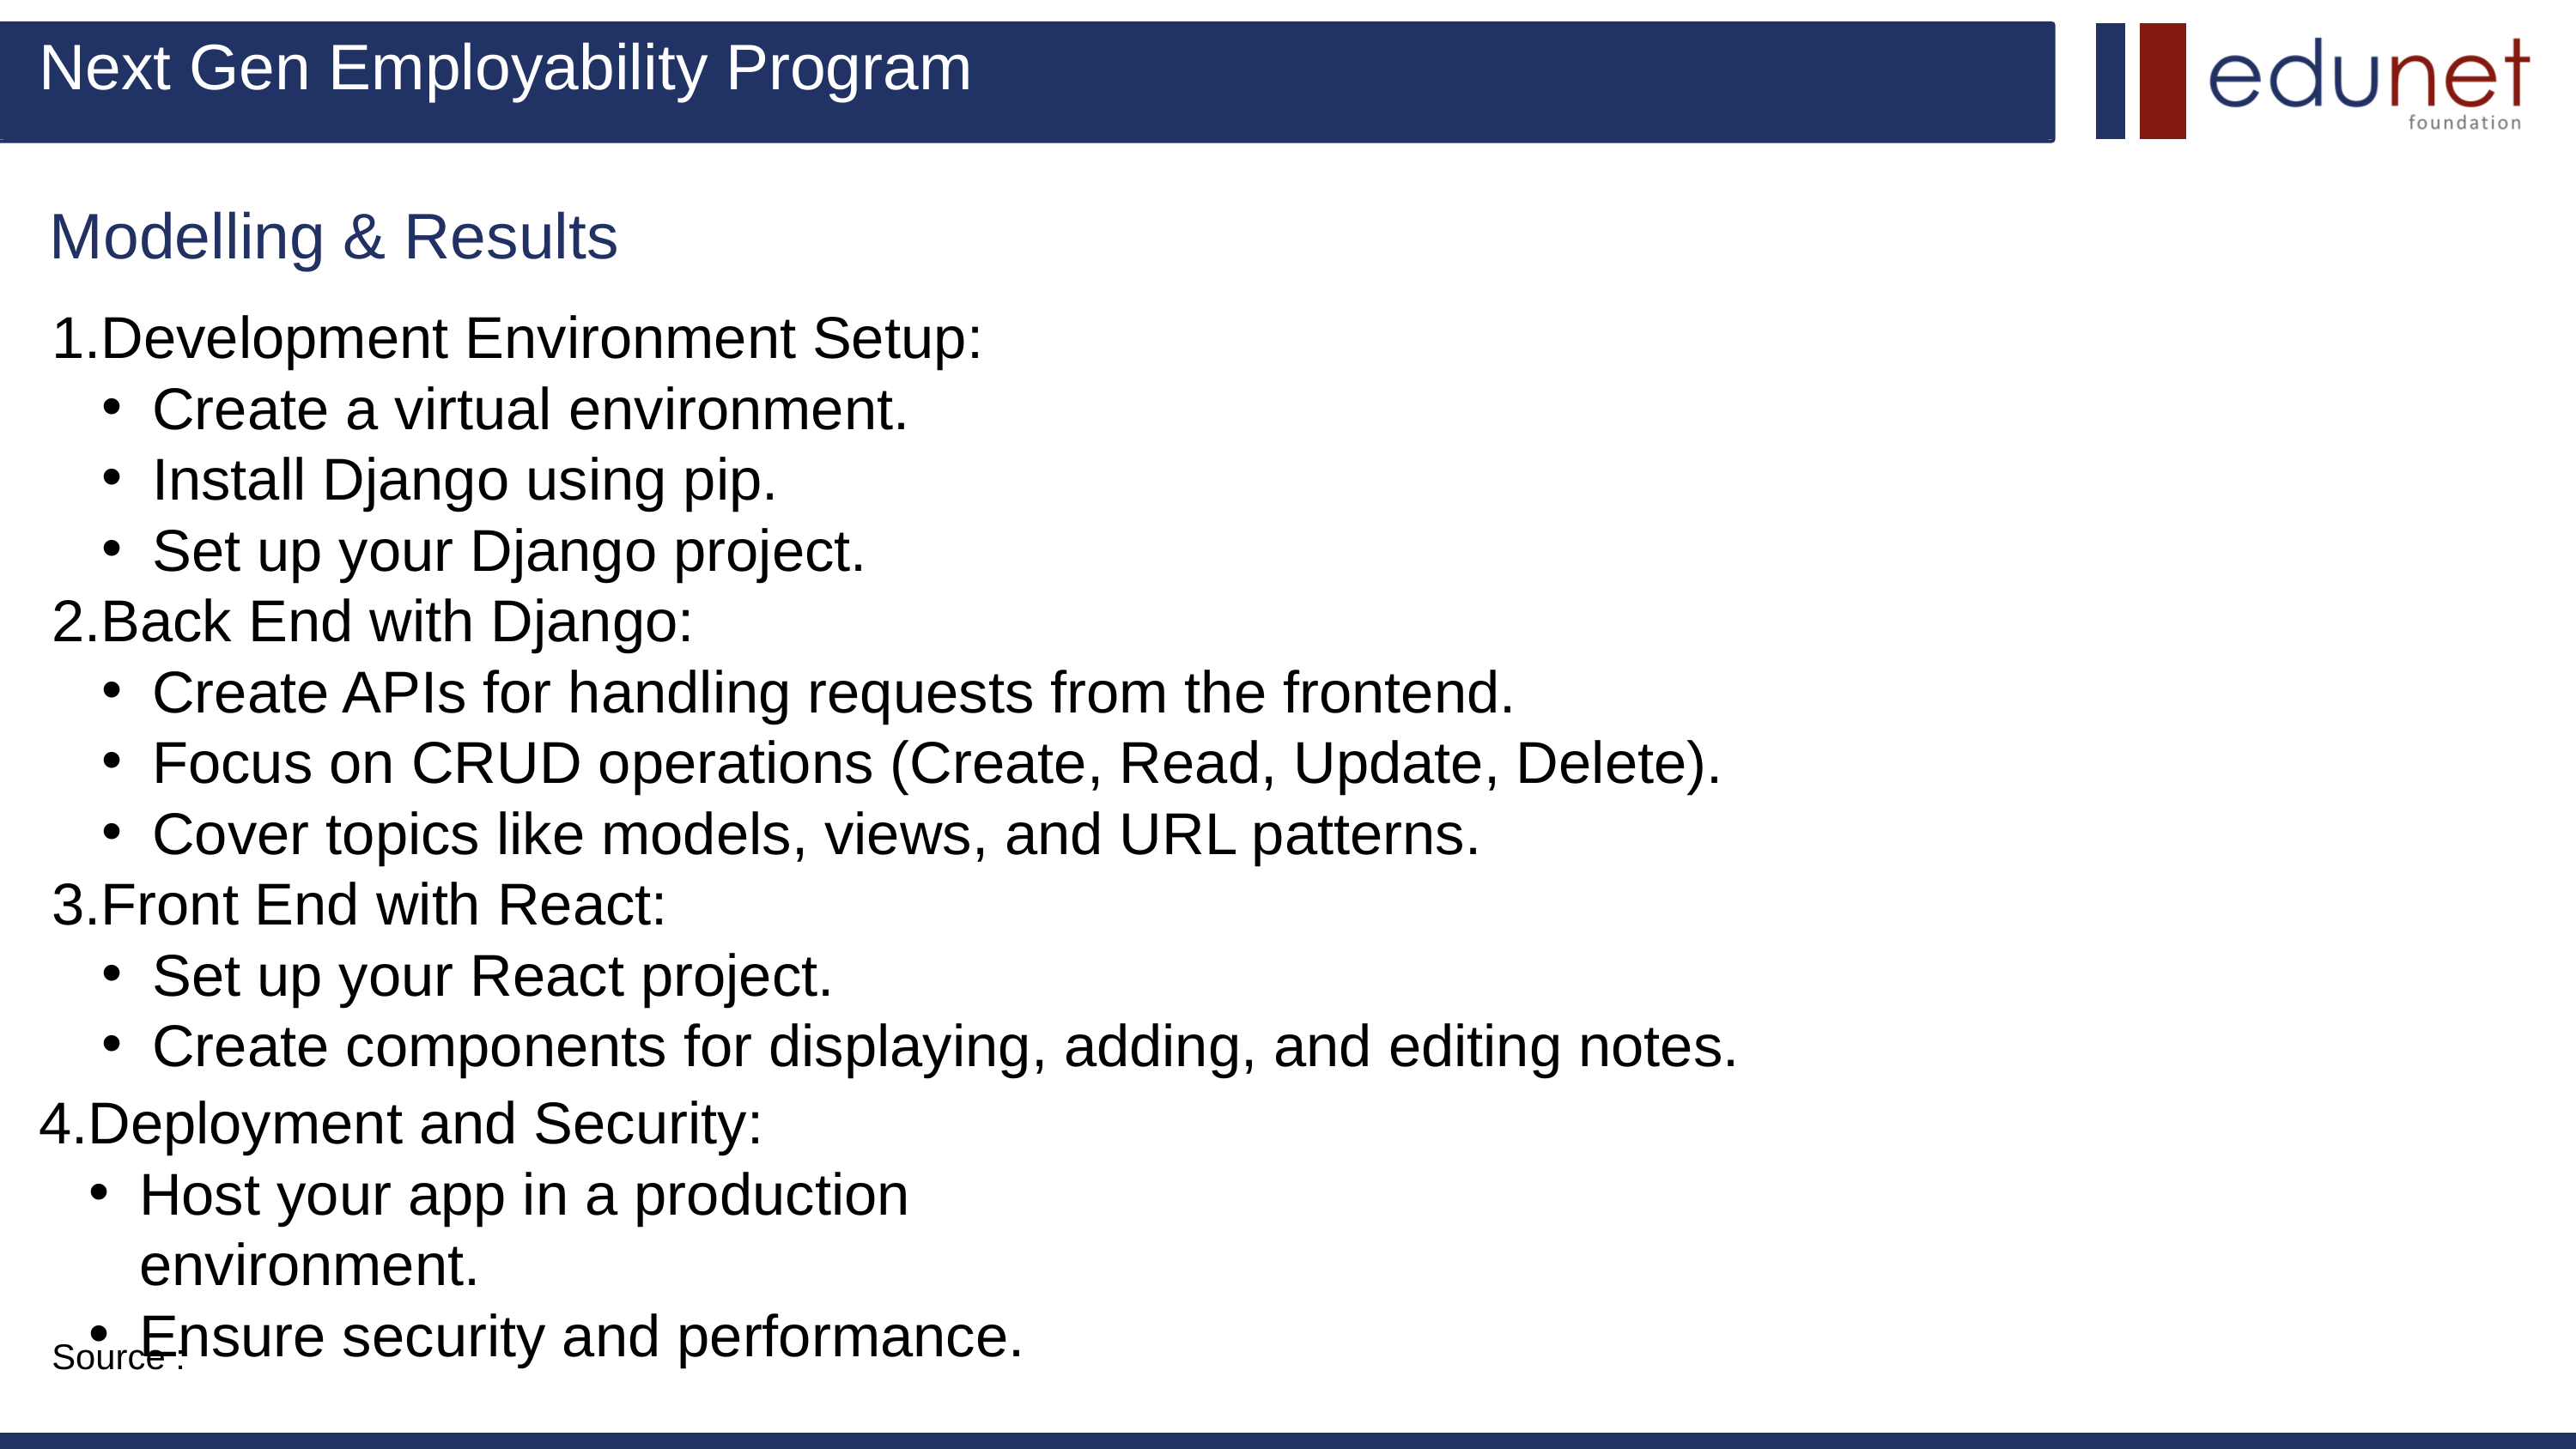

Next Gen Employability Program
Modelling & Results
1.Development Environment Setup:
Create a virtual environment.
Install Django using pip.
Set up your Django project.
2.Back End with Django:
Create APIs for handling requests from the frontend.
Focus on CRUD operations (Create, Read, Update, Delete).
Cover topics like models, views, and URL patterns.
3.Front End with React:
Set up your React project.
Create components for displaying, adding, and editing notes.
4.Deployment and Security:
Host your app in a production environment.
Ensure security and performance.

Source :